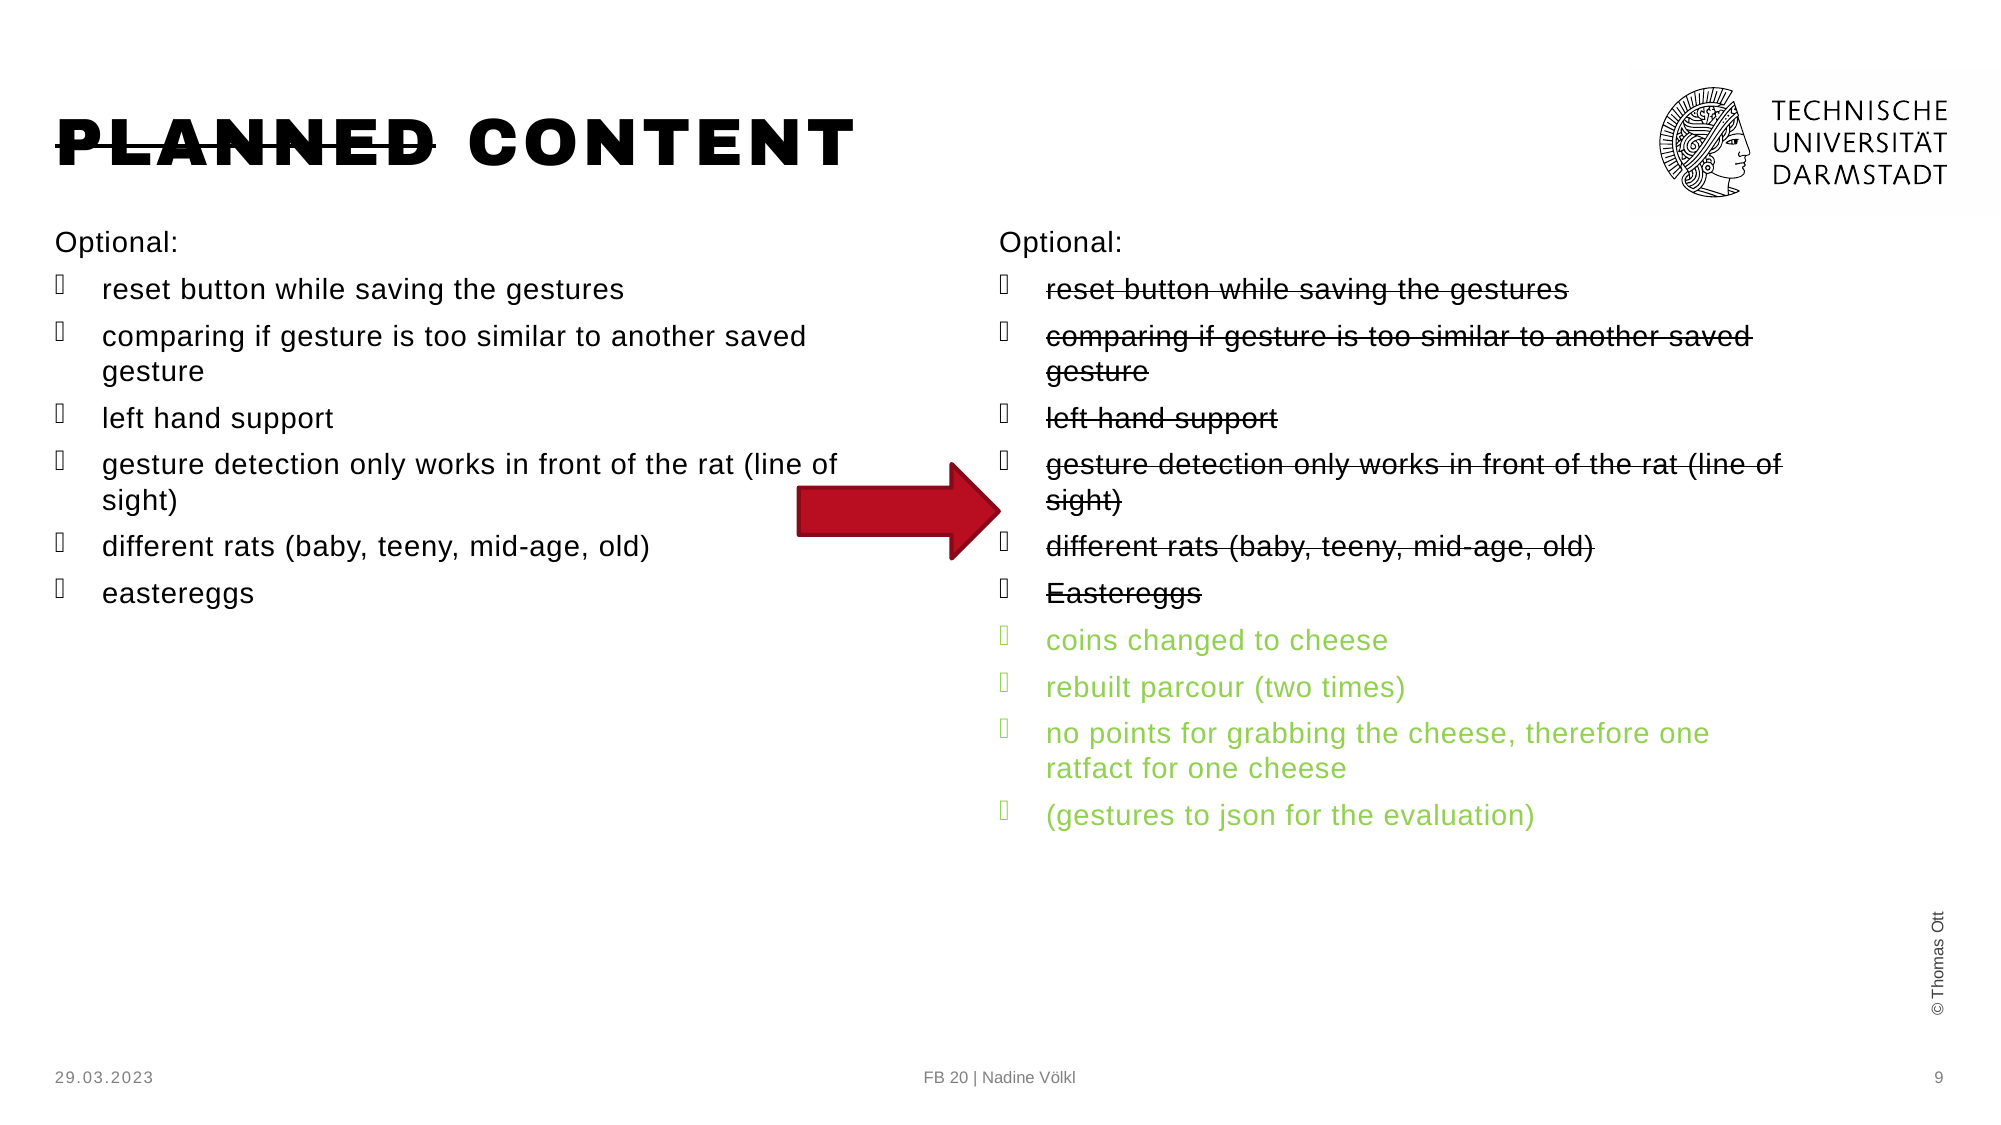

# Planned content
Optional:
reset button while saving the gestures
comparing if gesture is too similar to another saved gesture
left hand support
gesture detection only works in front of the rat (line of sight)
different rats (baby, teeny, mid-age, old)
eastereggs

Optional:
reset button while saving the gestures
comparing if gesture is too similar to another saved gesture
left hand support
gesture detection only works in front of the rat (line of sight)
different rats (baby, teeny, mid-age, old)
Eastereggs
coins changed to cheese
rebuilt parcour (two times)
no points for grabbing the cheese, therefore one ratfact for one cheese
(gestures to json for the evaluation)

© Thomas Ott
29.03.2023
FB 20 | Nadine Völkl
9